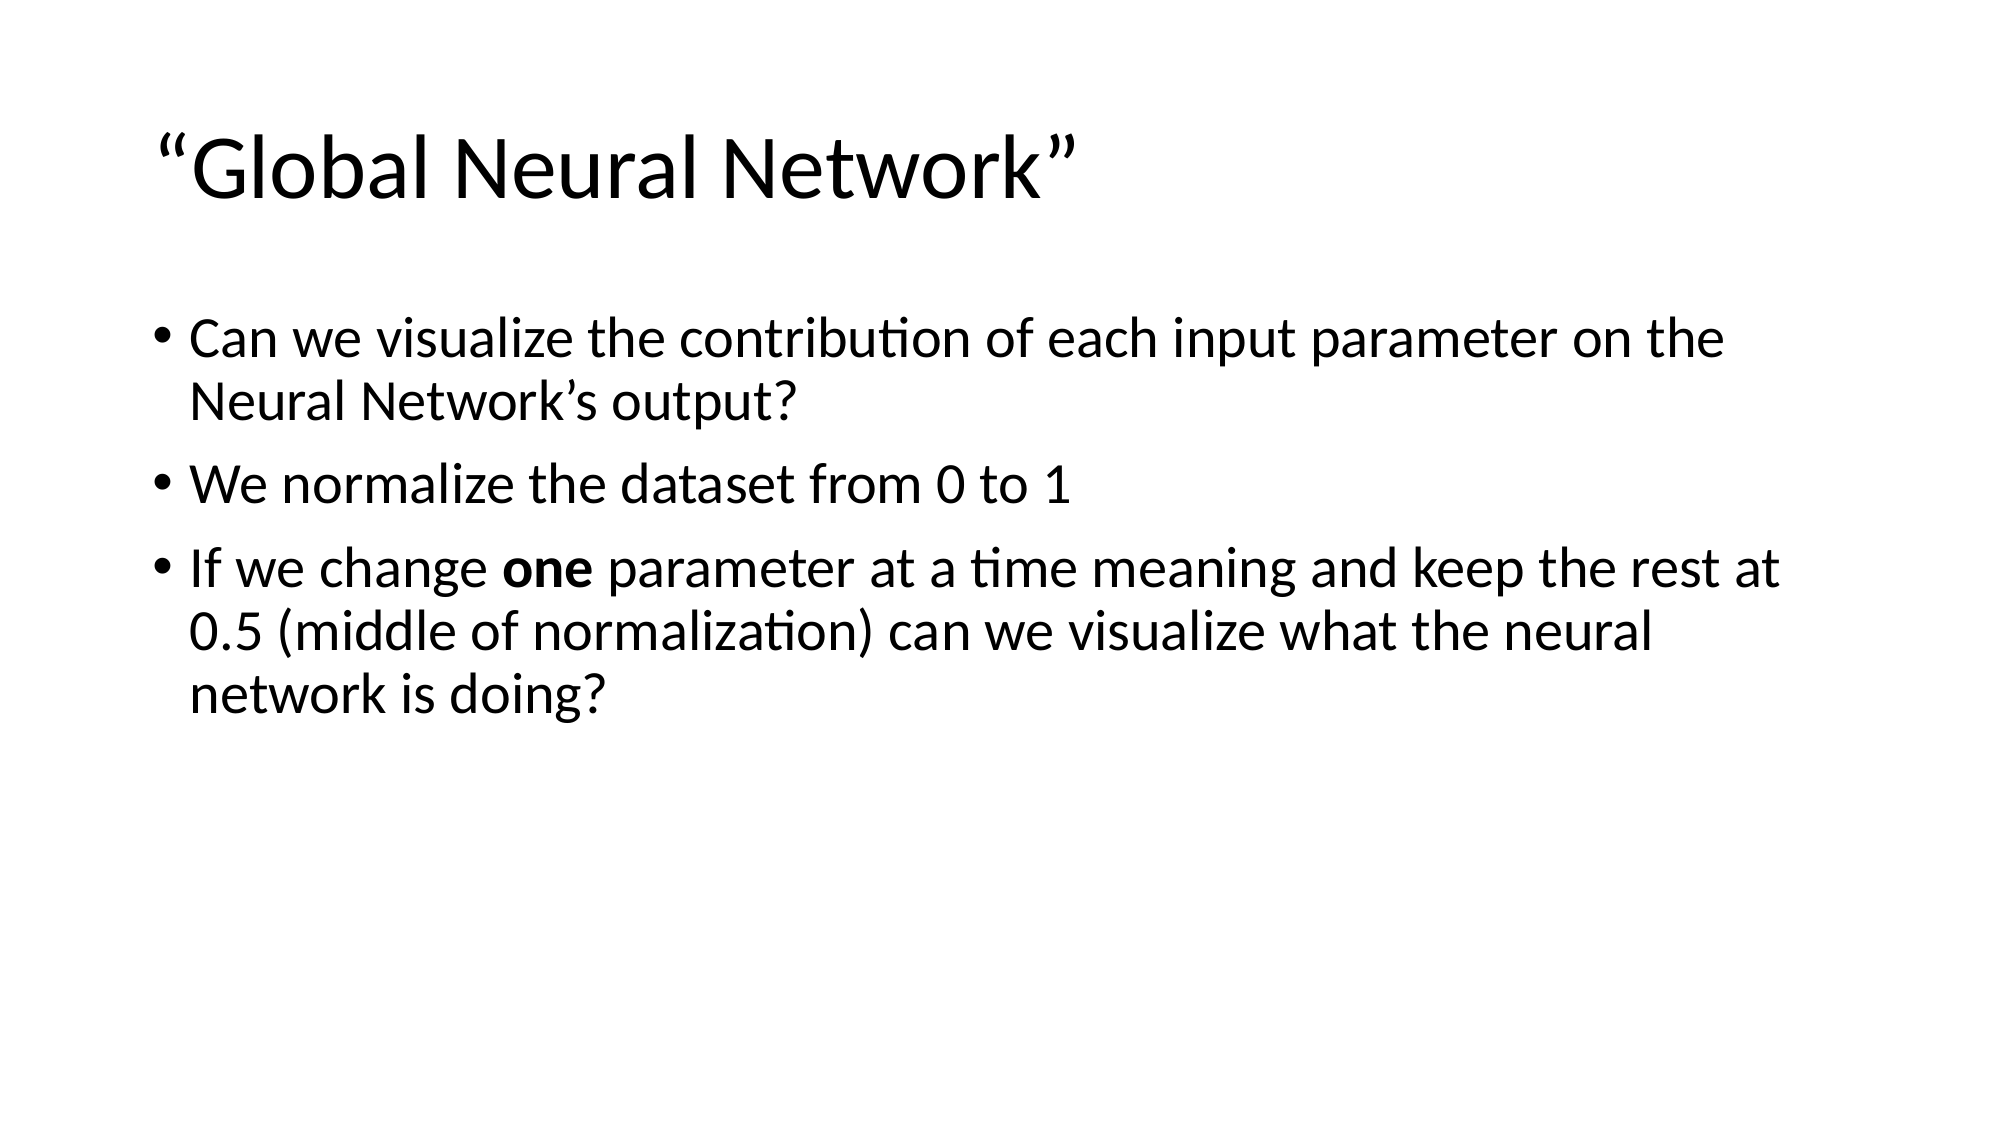

# “Global Neural Network”
Can we visualize the contribution of each input parameter on the Neural Network’s output?
We normalize the dataset from 0 to 1
If we change one parameter at a time meaning and keep the rest at 0.5 (middle of normalization) can we visualize what the neural network is doing?